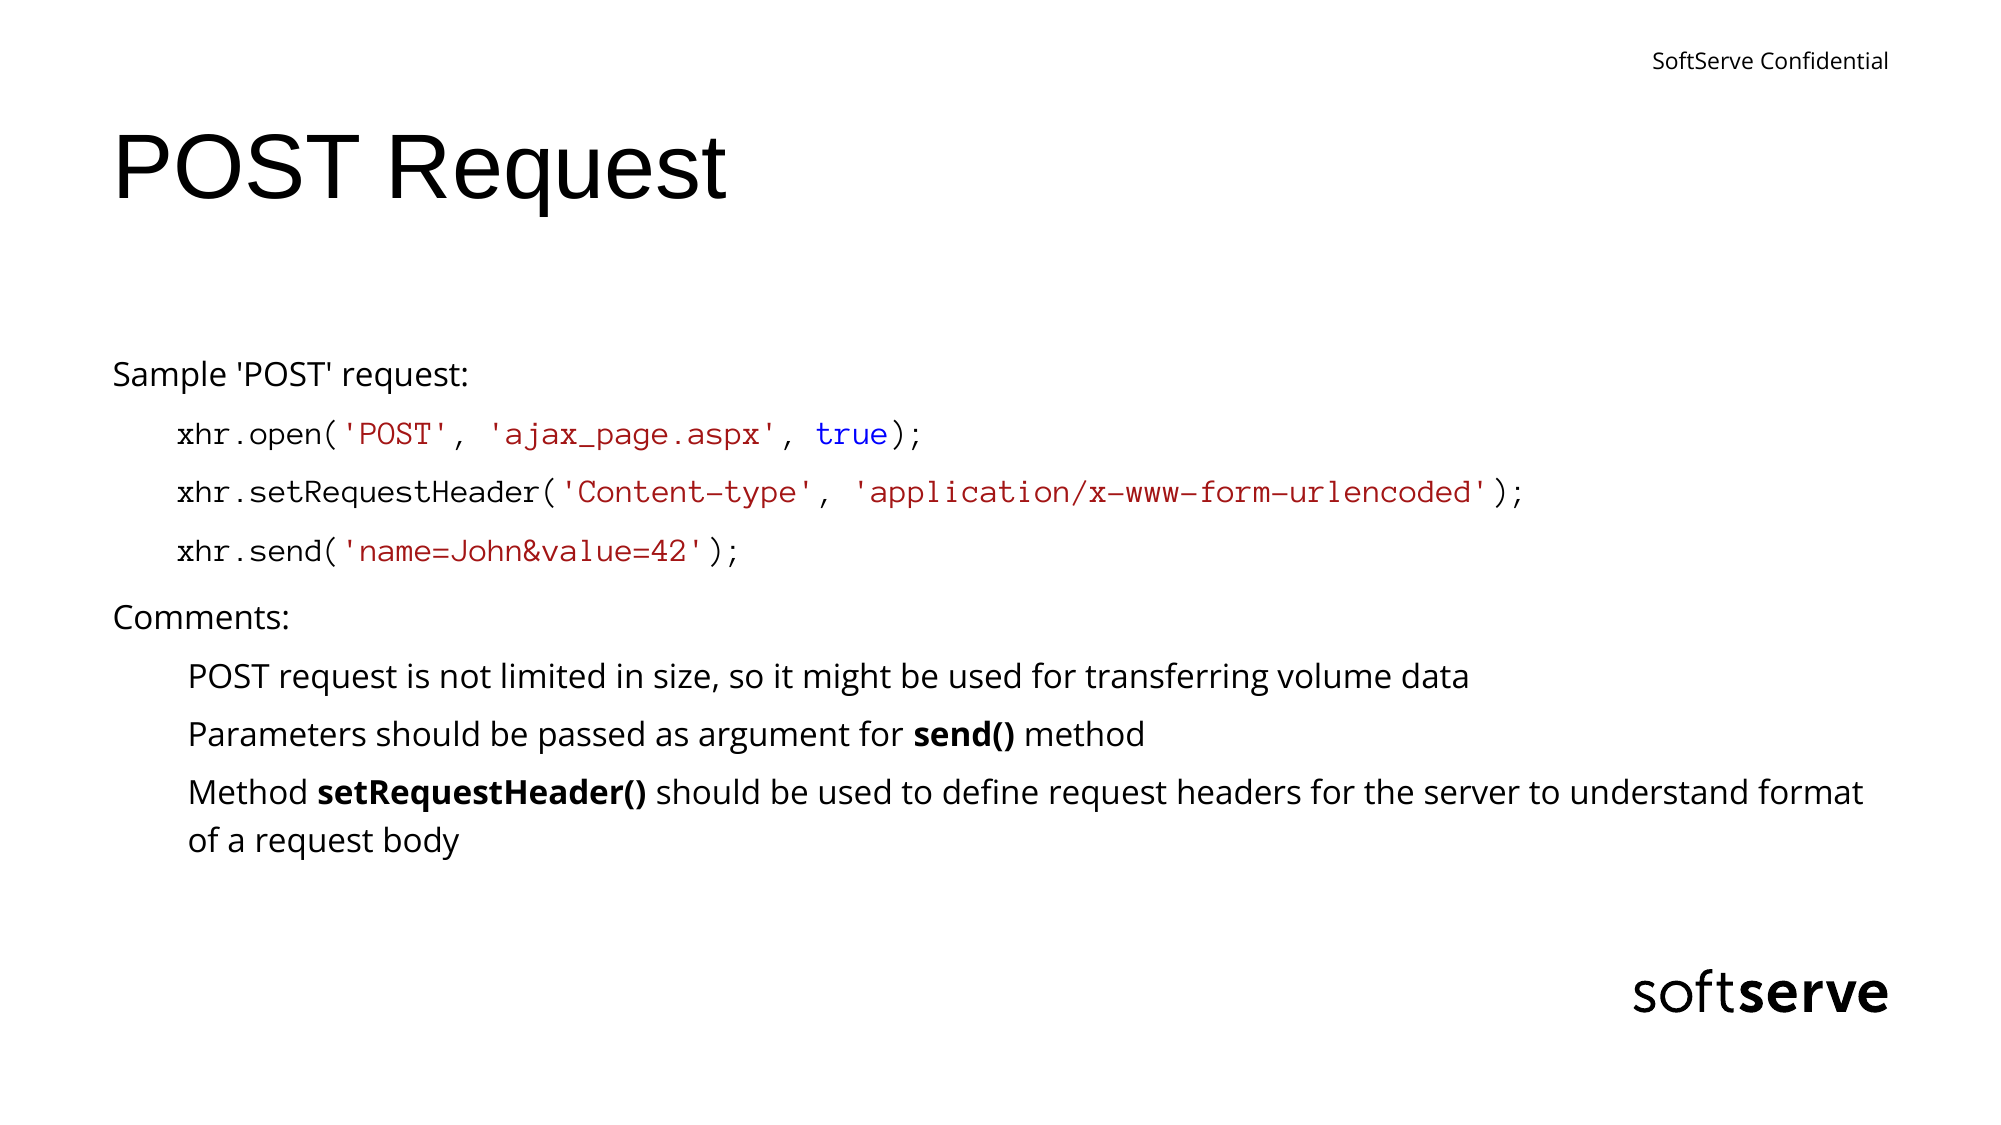

# POST Request
Sample 'POST' request:
xhr.open('POST', 'ajax_page.aspx', true);
xhr.setRequestHeader('Content-type', 'application/x-www-form-urlencoded');
xhr.send('name=John&value=42');
Comments:
POST request is not limited in size, so it might be used for transferring volume data
Parameters should be passed as argument for send() method
Method setRequestHeader() should be used to define request headers for the server to understand format of a request body